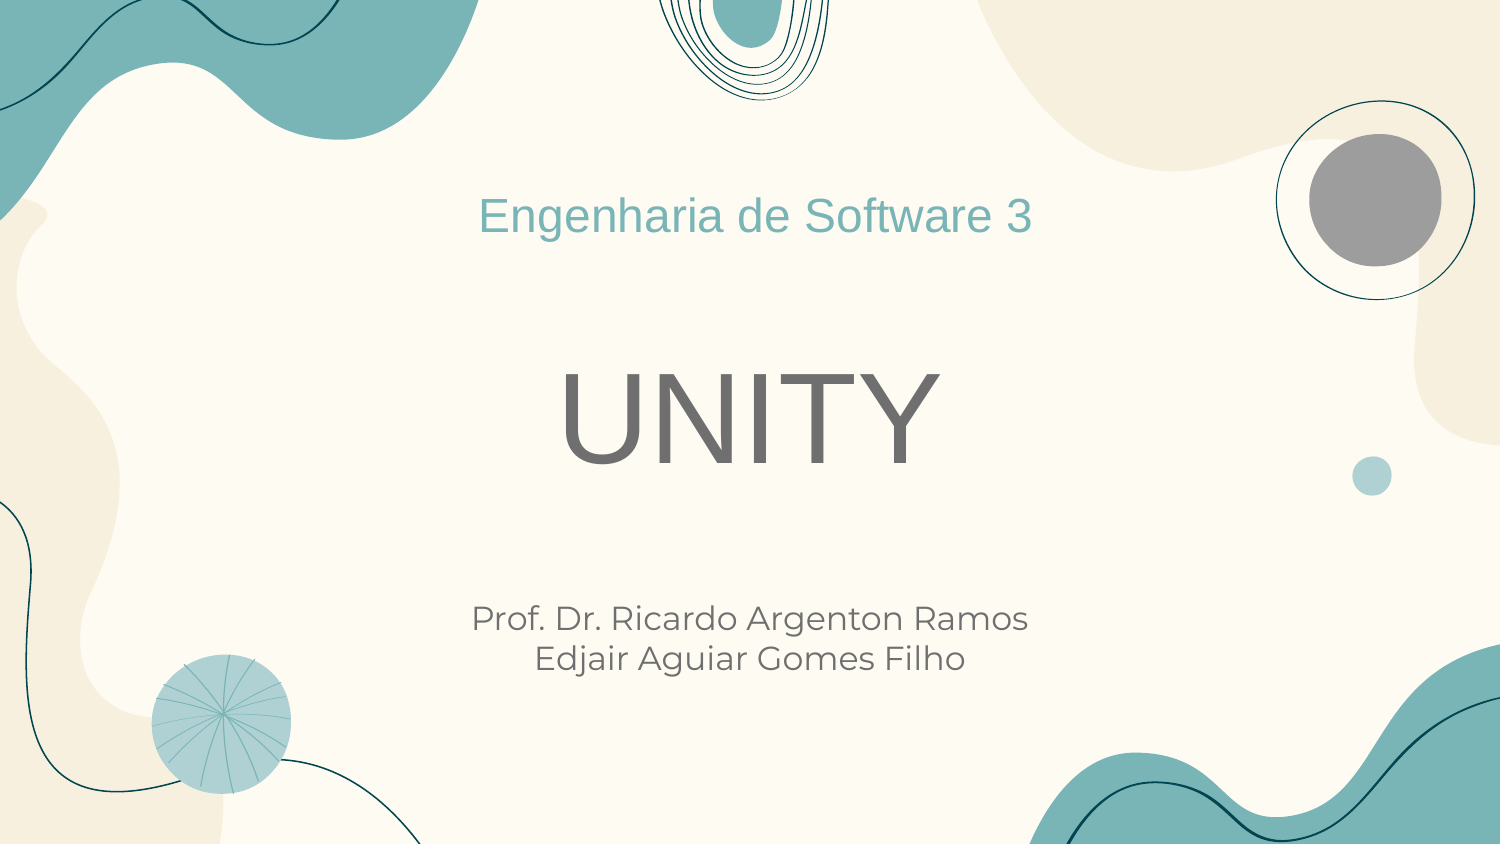

Engenharia de Software 3

# UNITY

Prof. Dr. Ricardo Argenton Ramos
Edjair Aguiar Gomes Filho